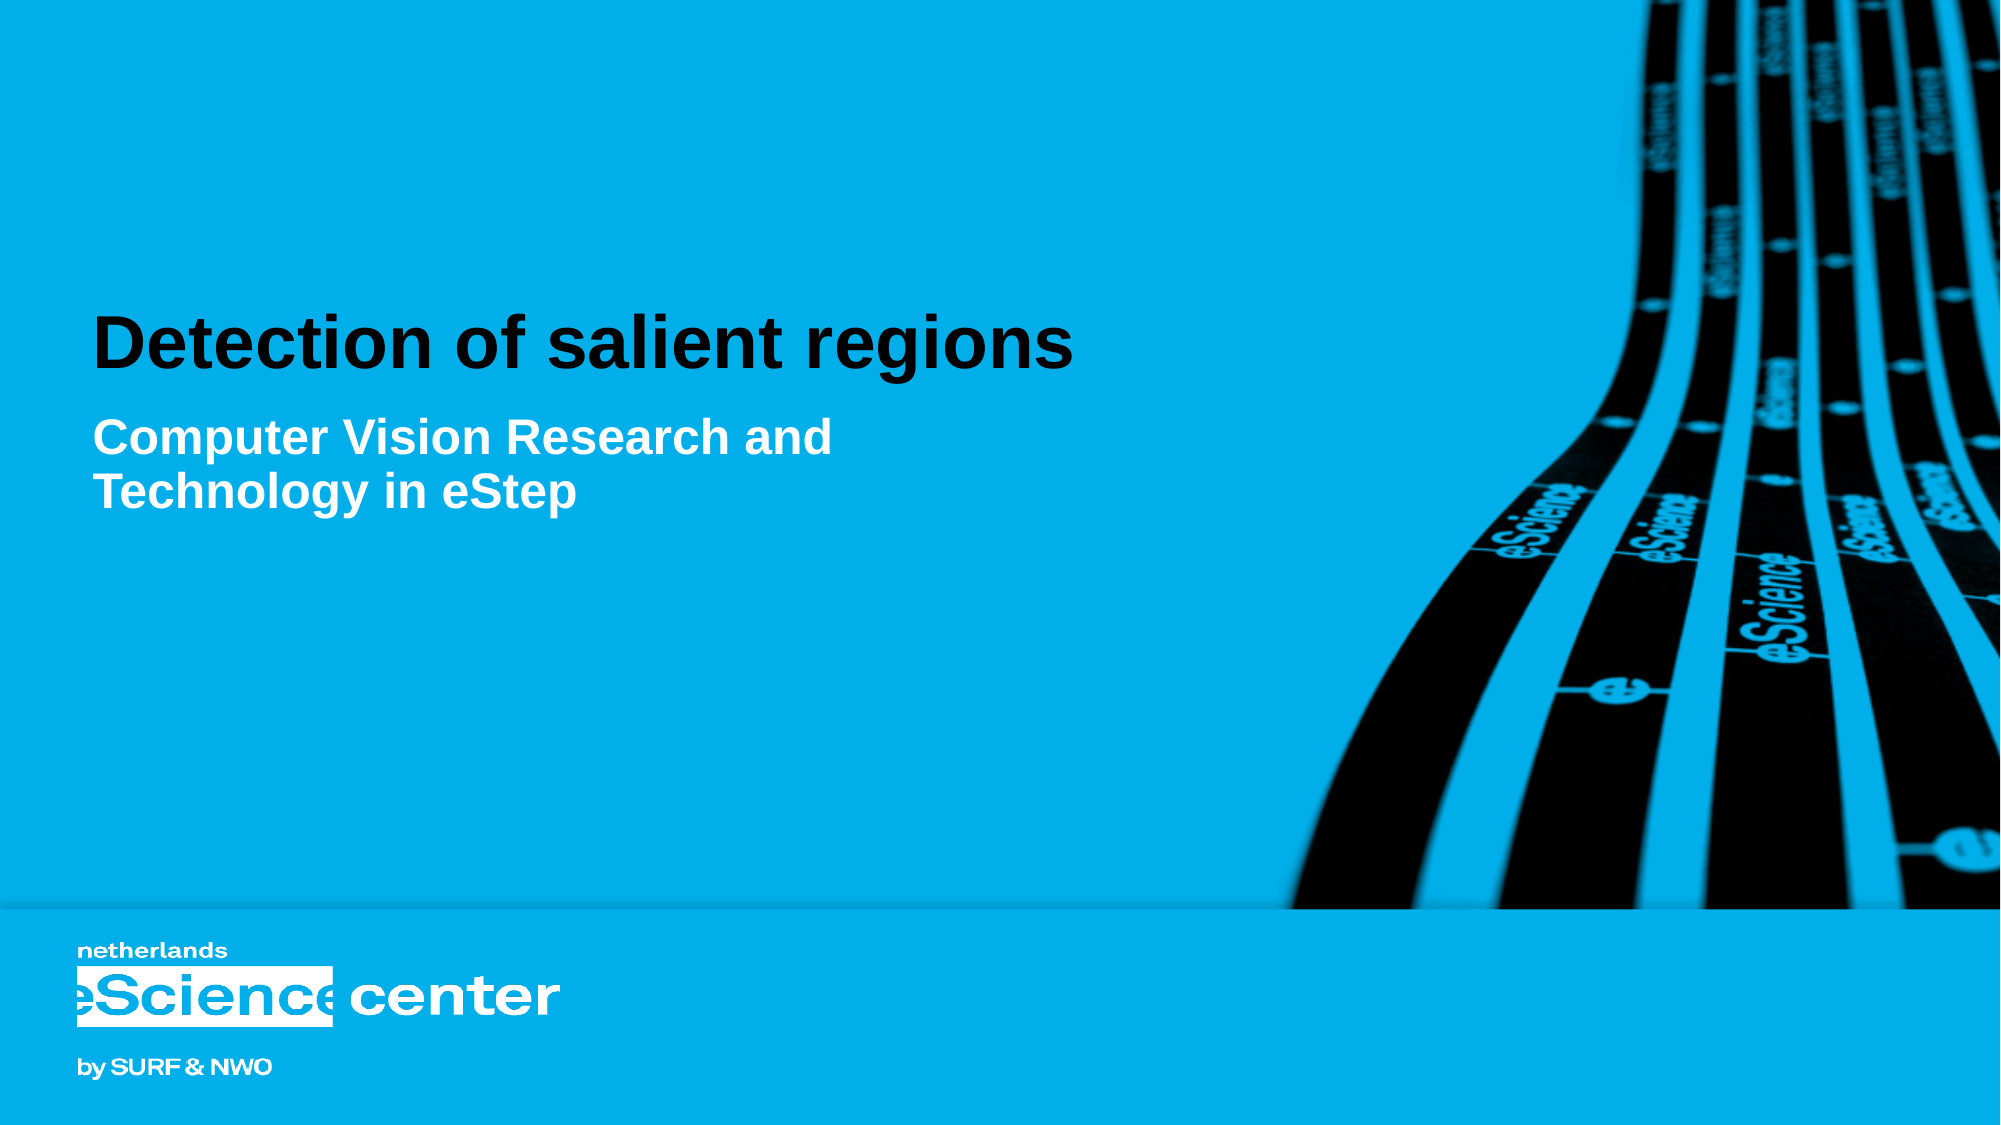

# Detection of salient regions
Computer Vision Research and
Technology in eStep